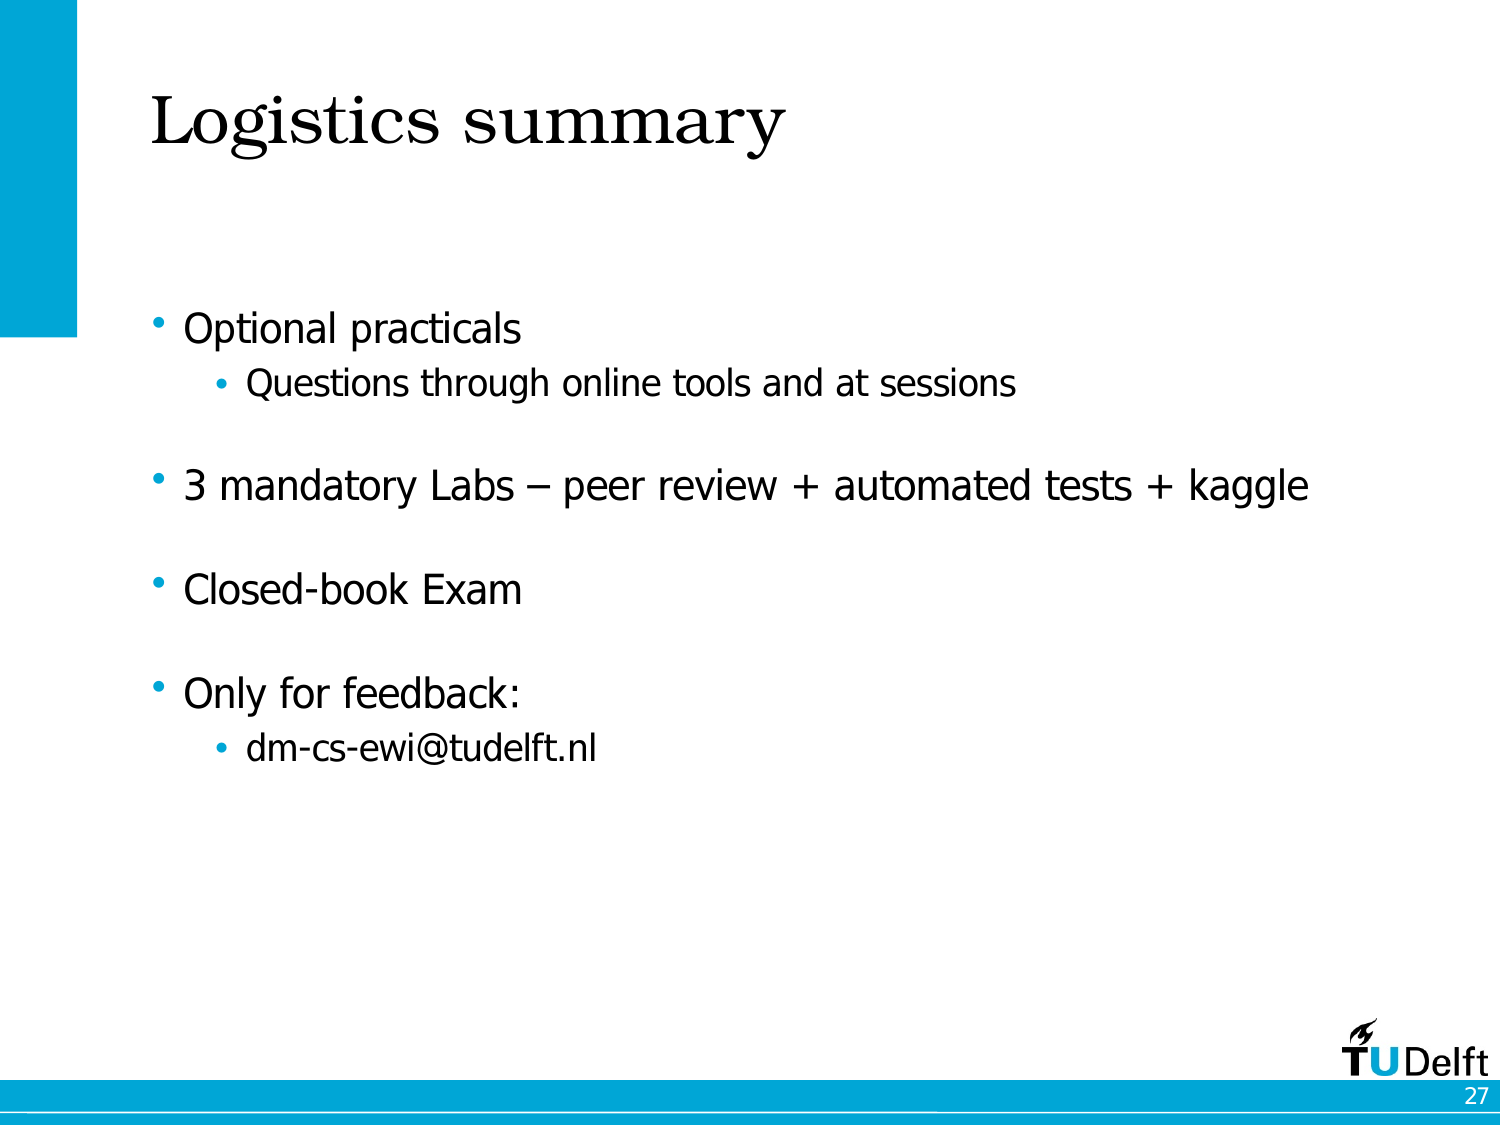

# Logistics summary
Optional practicals
Questions through online tools and at sessions

3 mandatory Labs – peer review + automated tests + kaggle

Closed-book Exam

Only for feedback:
dm-cs-ewi@tudelft.nl